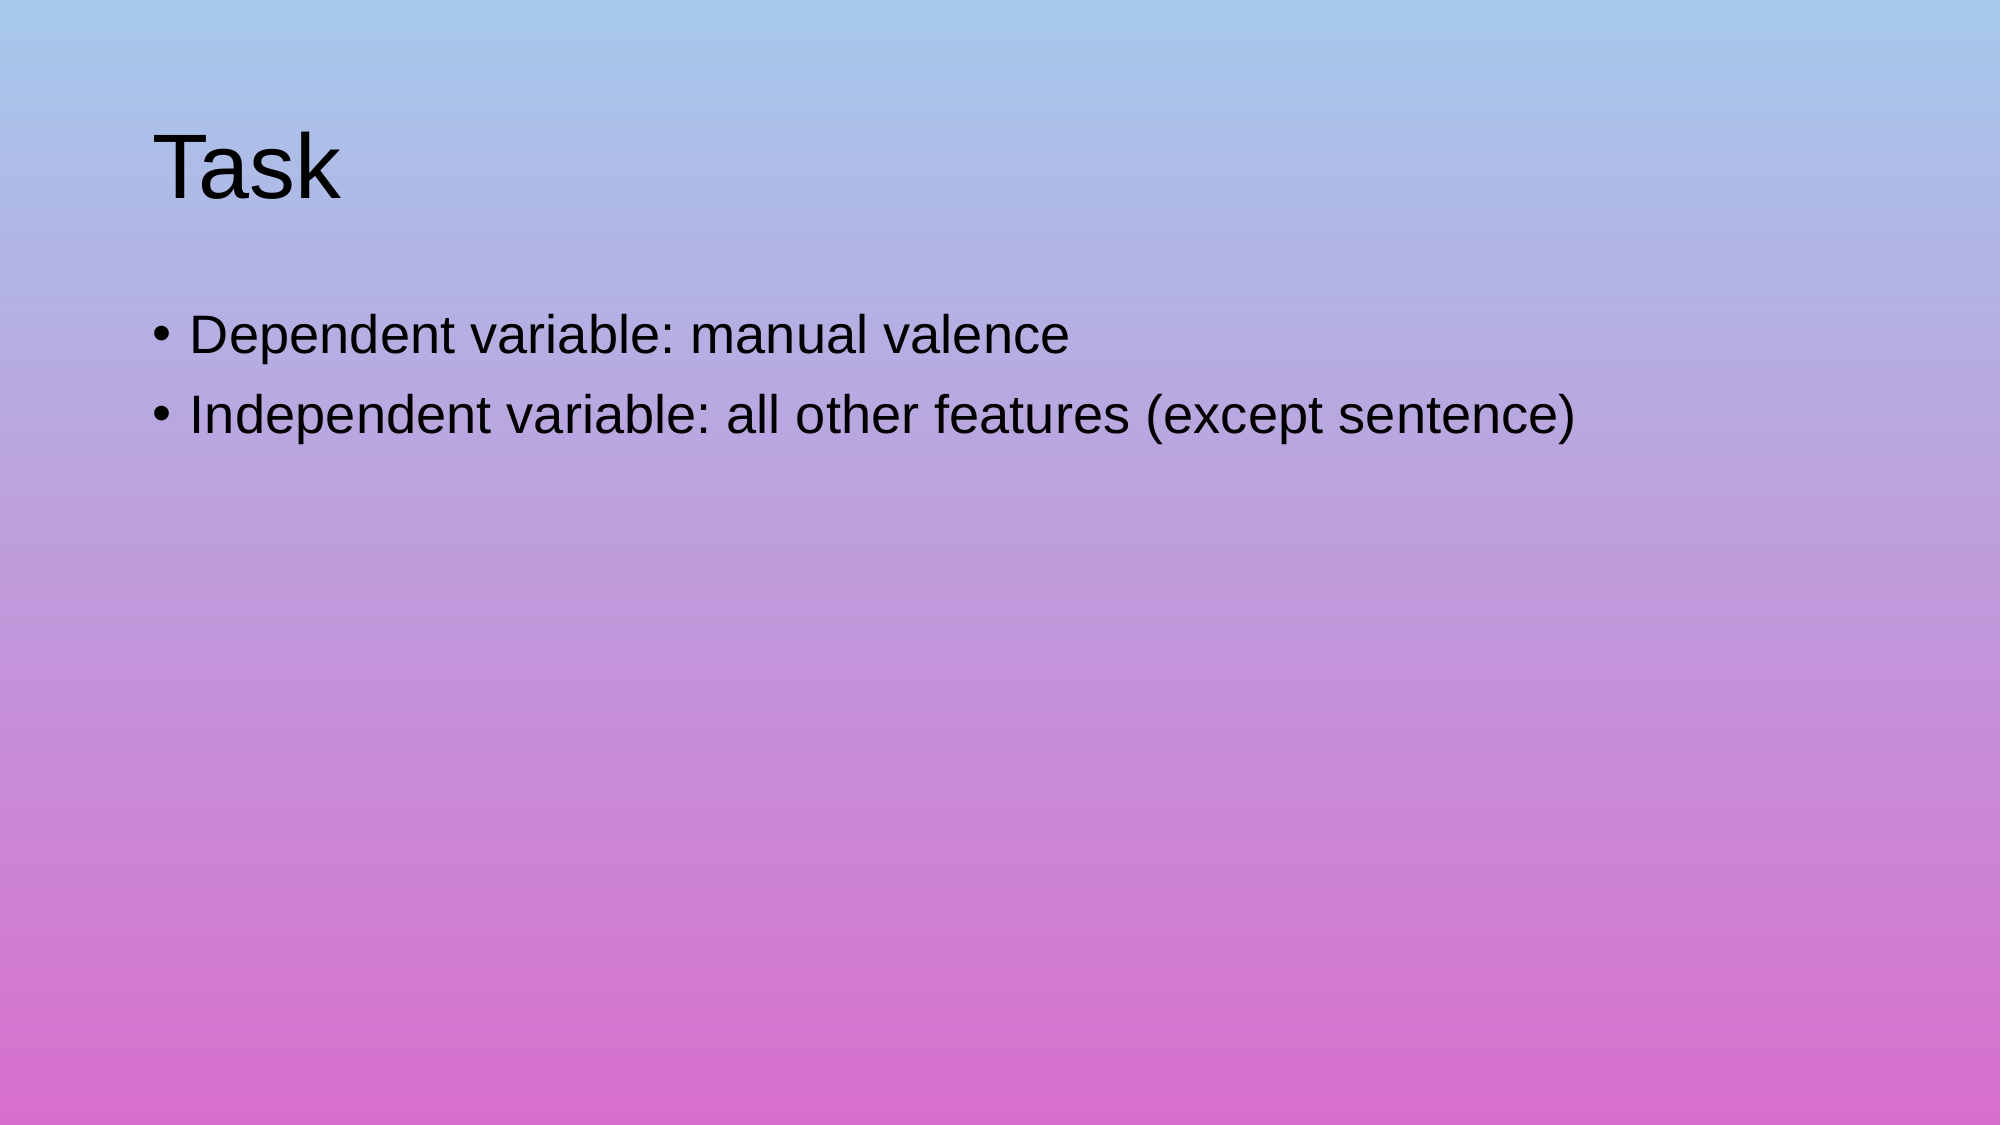

# Task
Dependent variable: manual valence
Independent variable: all other features (except sentence)